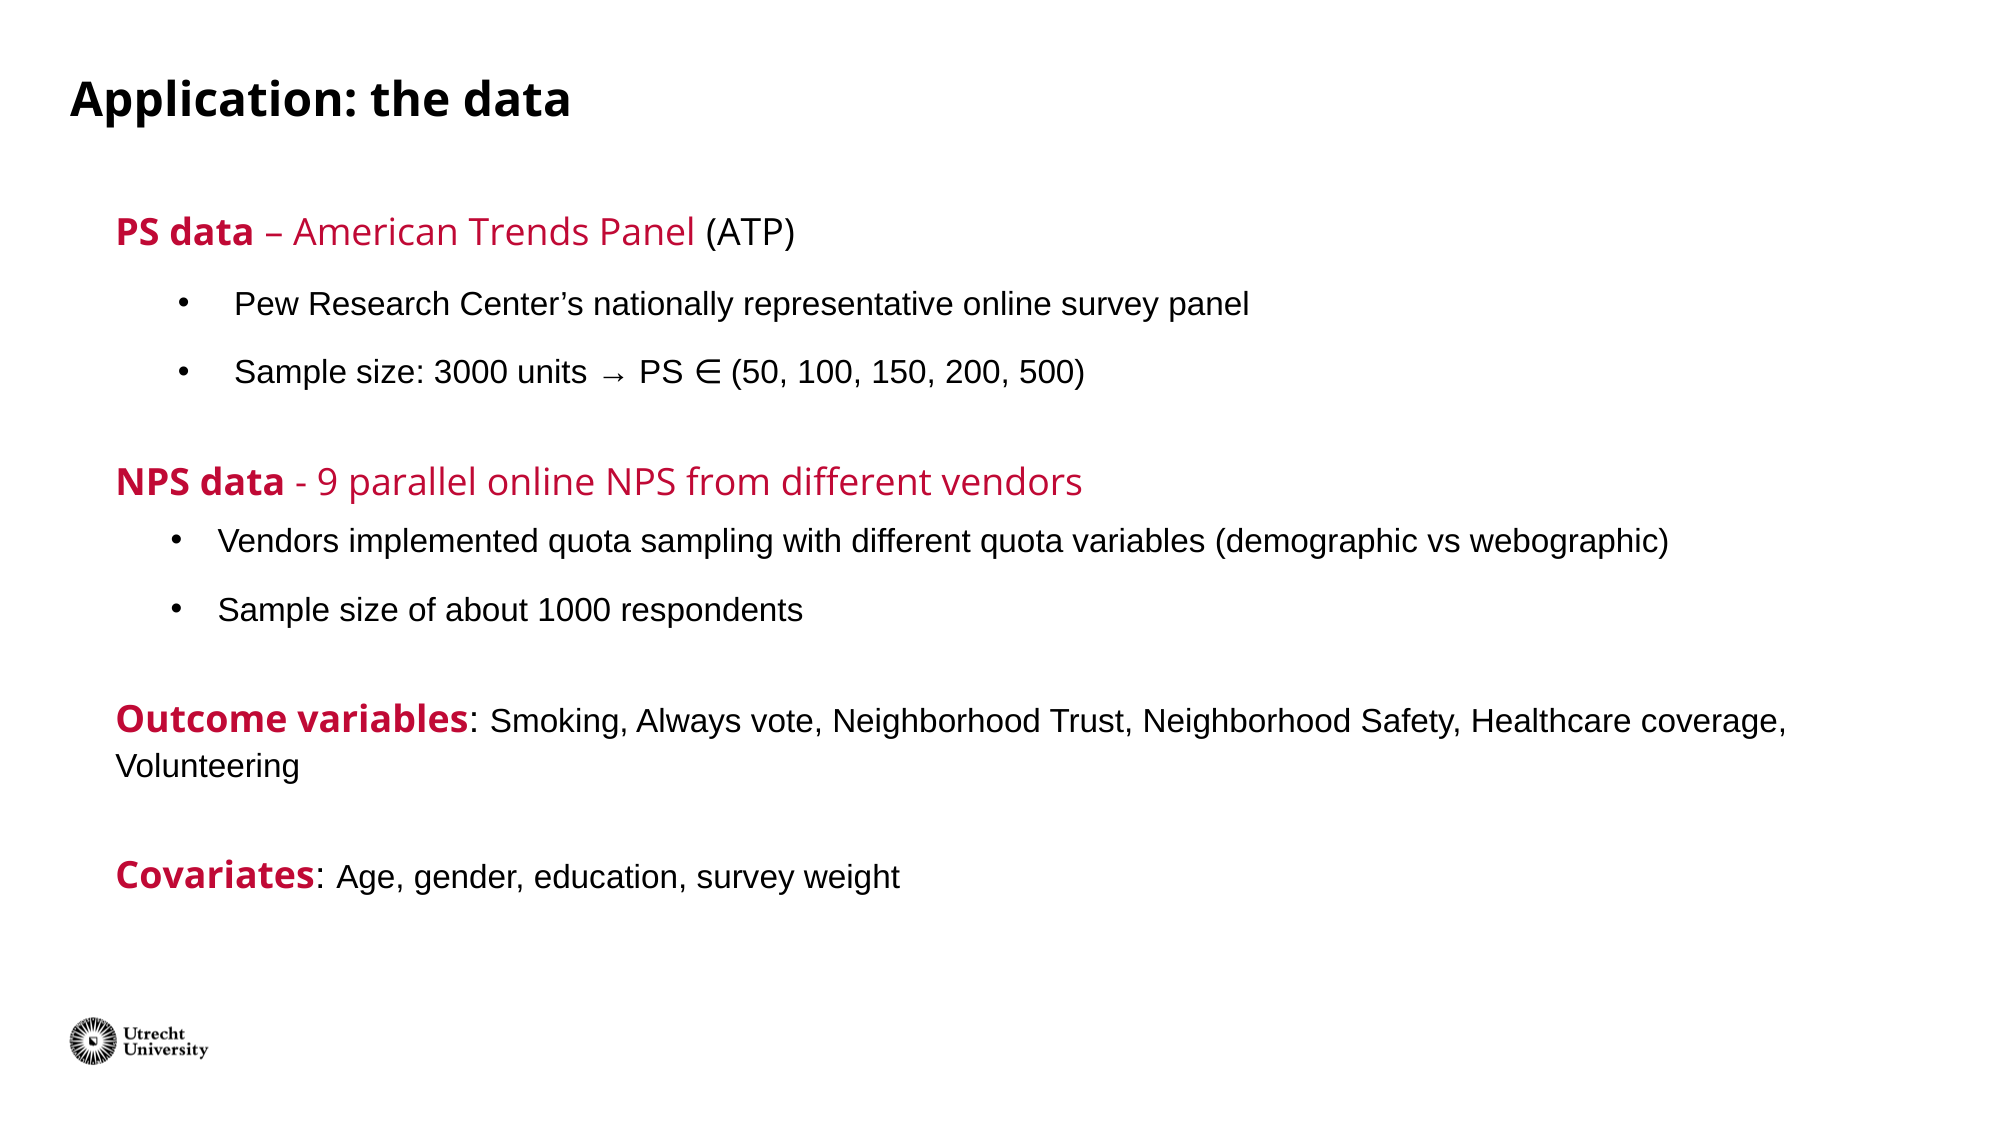

Application: the data
PS data – American Trends Panel (ATP)
Pew Research Center’s nationally representative online survey panel
Sample size: 3000 units → PS ∈ (50, 100, 150, 200, 500)
NPS data - 9 parallel online NPS from different vendors
Vendors implemented quota sampling with different quota variables (demographic vs webographic)
Sample size of about 1000 respondents
Outcome variables: Smoking, Always vote, Neighborhood Trust, Neighborhood Safety, Healthcare coverage, Volunteering
Covariates: Age, gender, education, survey weight